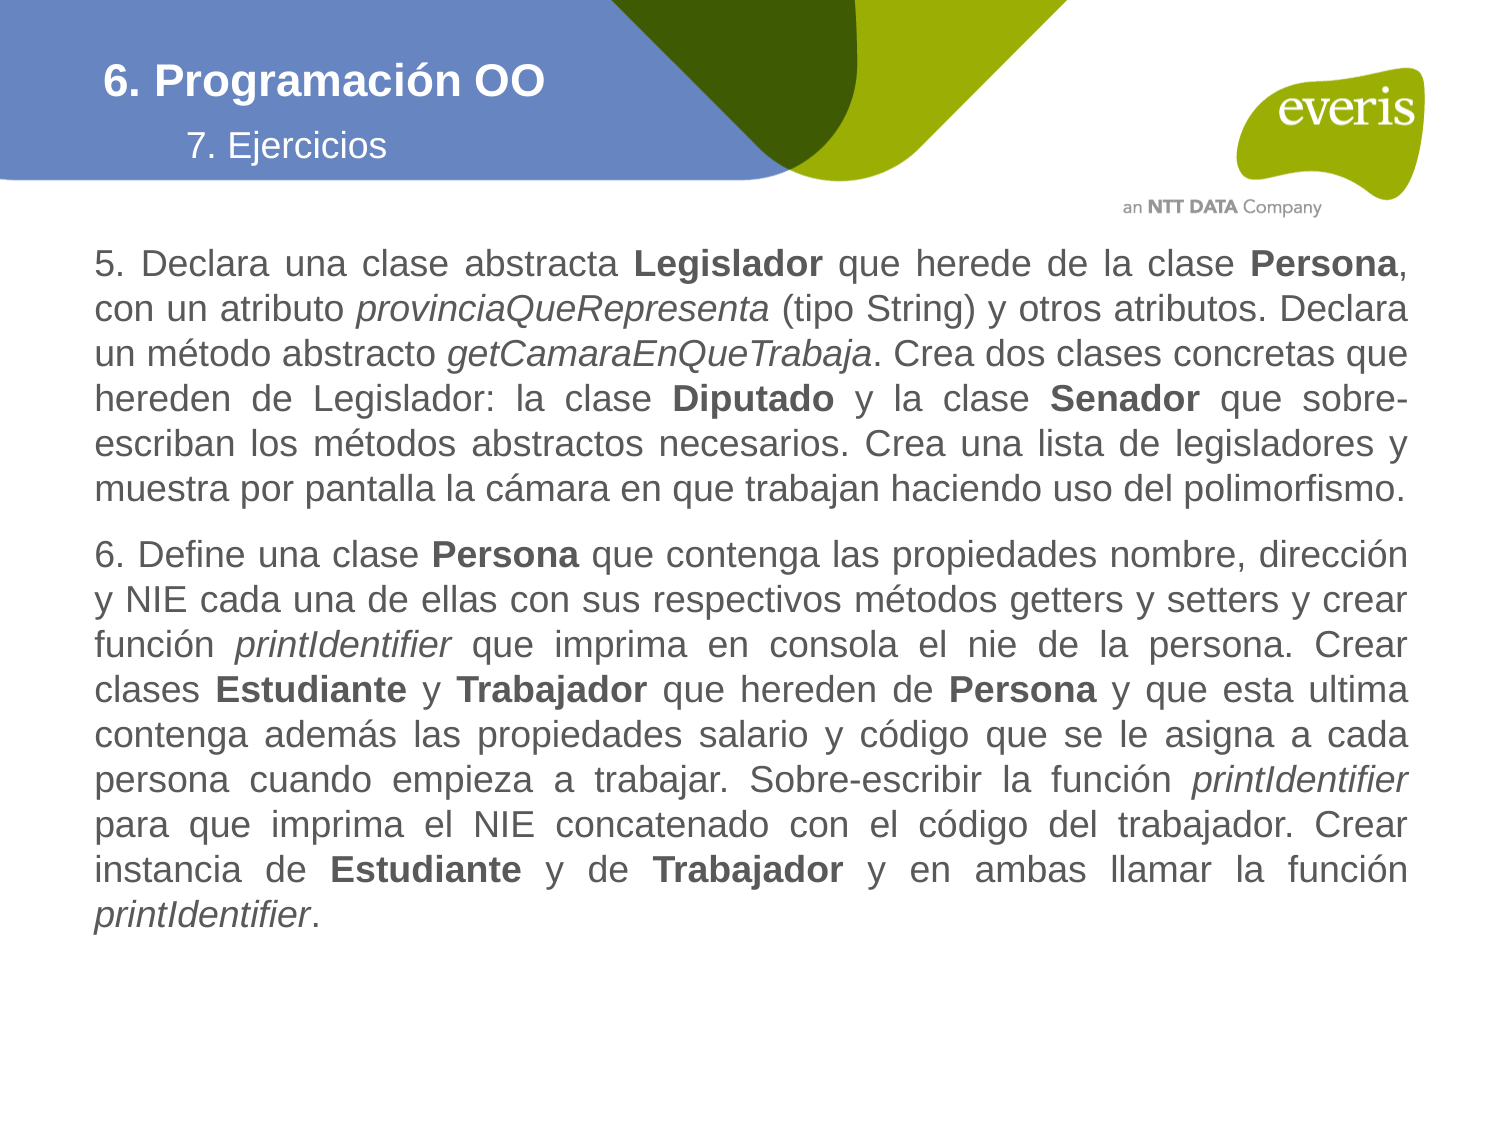

6. Programación OO

7. Ejercicios
5. Declara una clase abstracta Legislador que herede de la clase Persona, con un atributo provinciaQueRepresenta (tipo String) y otros atributos. Declara un método abstracto getCamaraEnQueTrabaja. Crea dos clases concretas que hereden de Legislador: la clase Diputado y la clase Senador que sobre-escriban los métodos abstractos necesarios. Crea una lista de legisladores y muestra por pantalla la cámara en que trabajan haciendo uso del polimorfismo.
6. Define una clase Persona que contenga las propiedades nombre, dirección y NIE cada una de ellas con sus respectivos métodos getters y setters y crear función printIdentifier que imprima en consola el nie de la persona. Crear clases Estudiante y Trabajador que hereden de Persona y que esta ultima contenga además las propiedades salario y código que se le asigna a cada persona cuando empieza a trabajar. Sobre-escribir la función printIdentifier para que imprima el NIE concatenado con el código del trabajador. Crear instancia de Estudiante y de Trabajador y en ambas llamar la función printIdentifier.